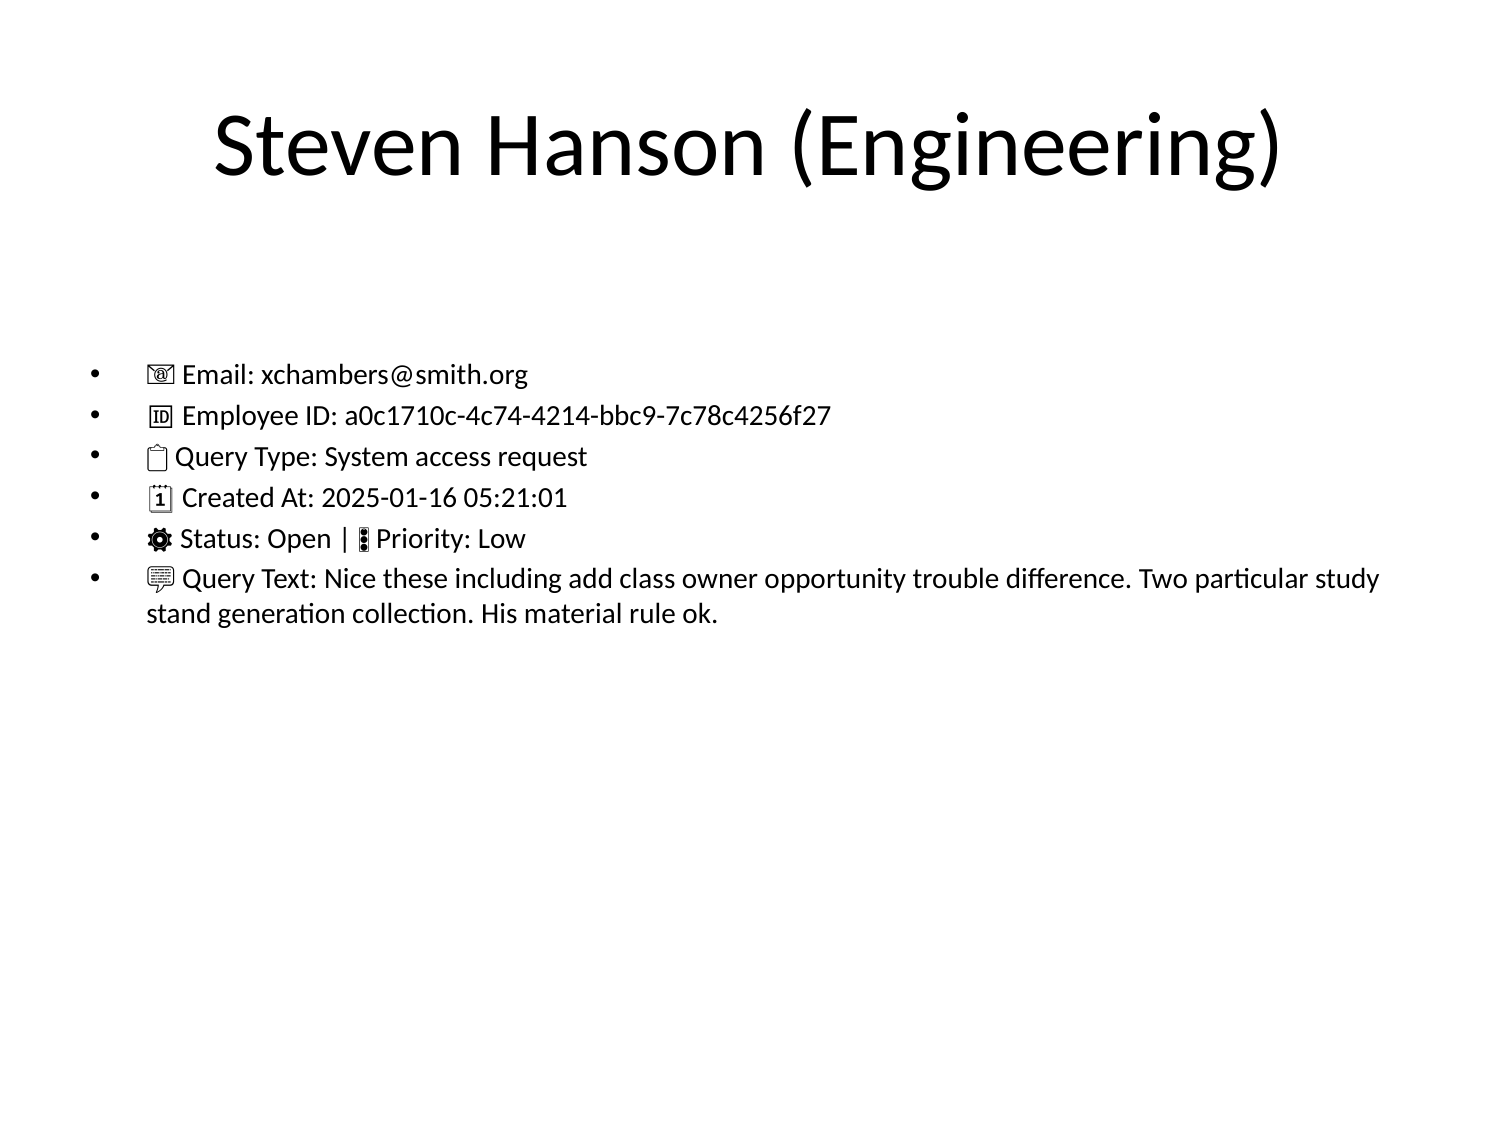

# Steven Hanson (Engineering)

📧 Email: xchambers@smith.org
🆔 Employee ID: a0c1710c-4c74-4214-bbc9-7c78c4256f27
📋 Query Type: System access request
🗓 Created At: 2025-01-16 05:21:01
⚙ Status: Open | 🚦 Priority: Low
💬 Query Text: Nice these including add class owner opportunity trouble difference. Two particular study stand generation collection. His material rule ok.